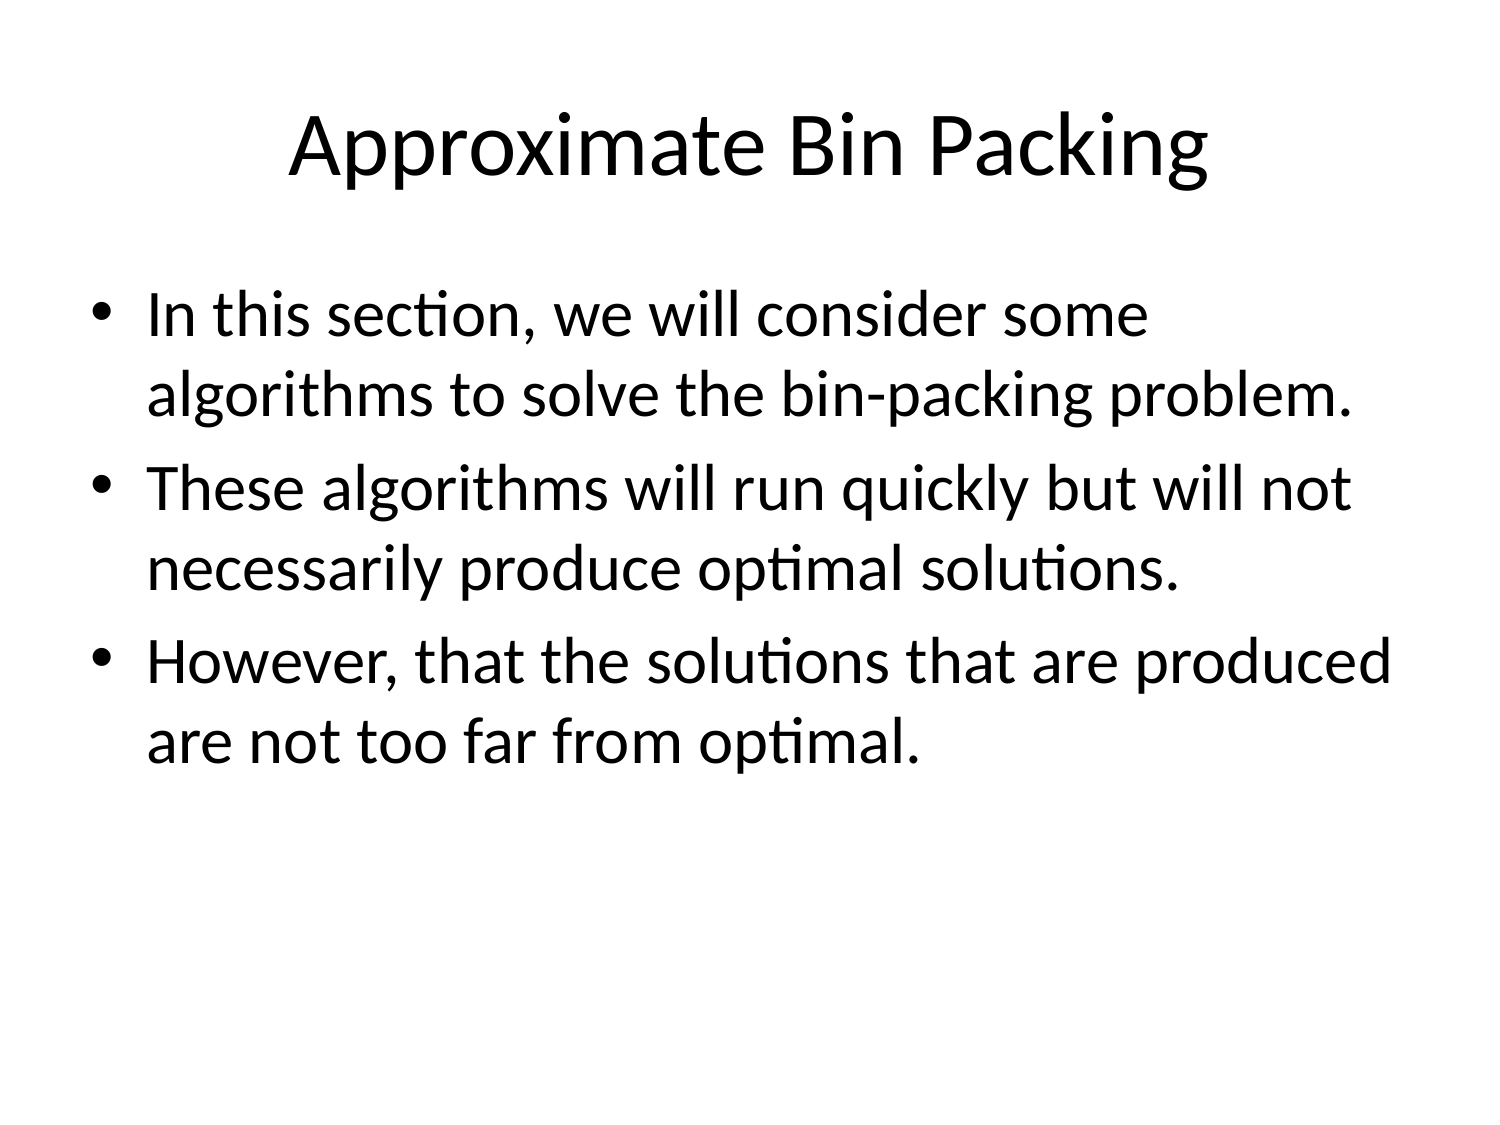

# Approximate Bin Packing
In this section, we will consider some algorithms to solve the bin-packing problem.
These algorithms will run quickly but will not necessarily produce optimal solutions.
However, that the solutions that are produced are not too far from optimal.